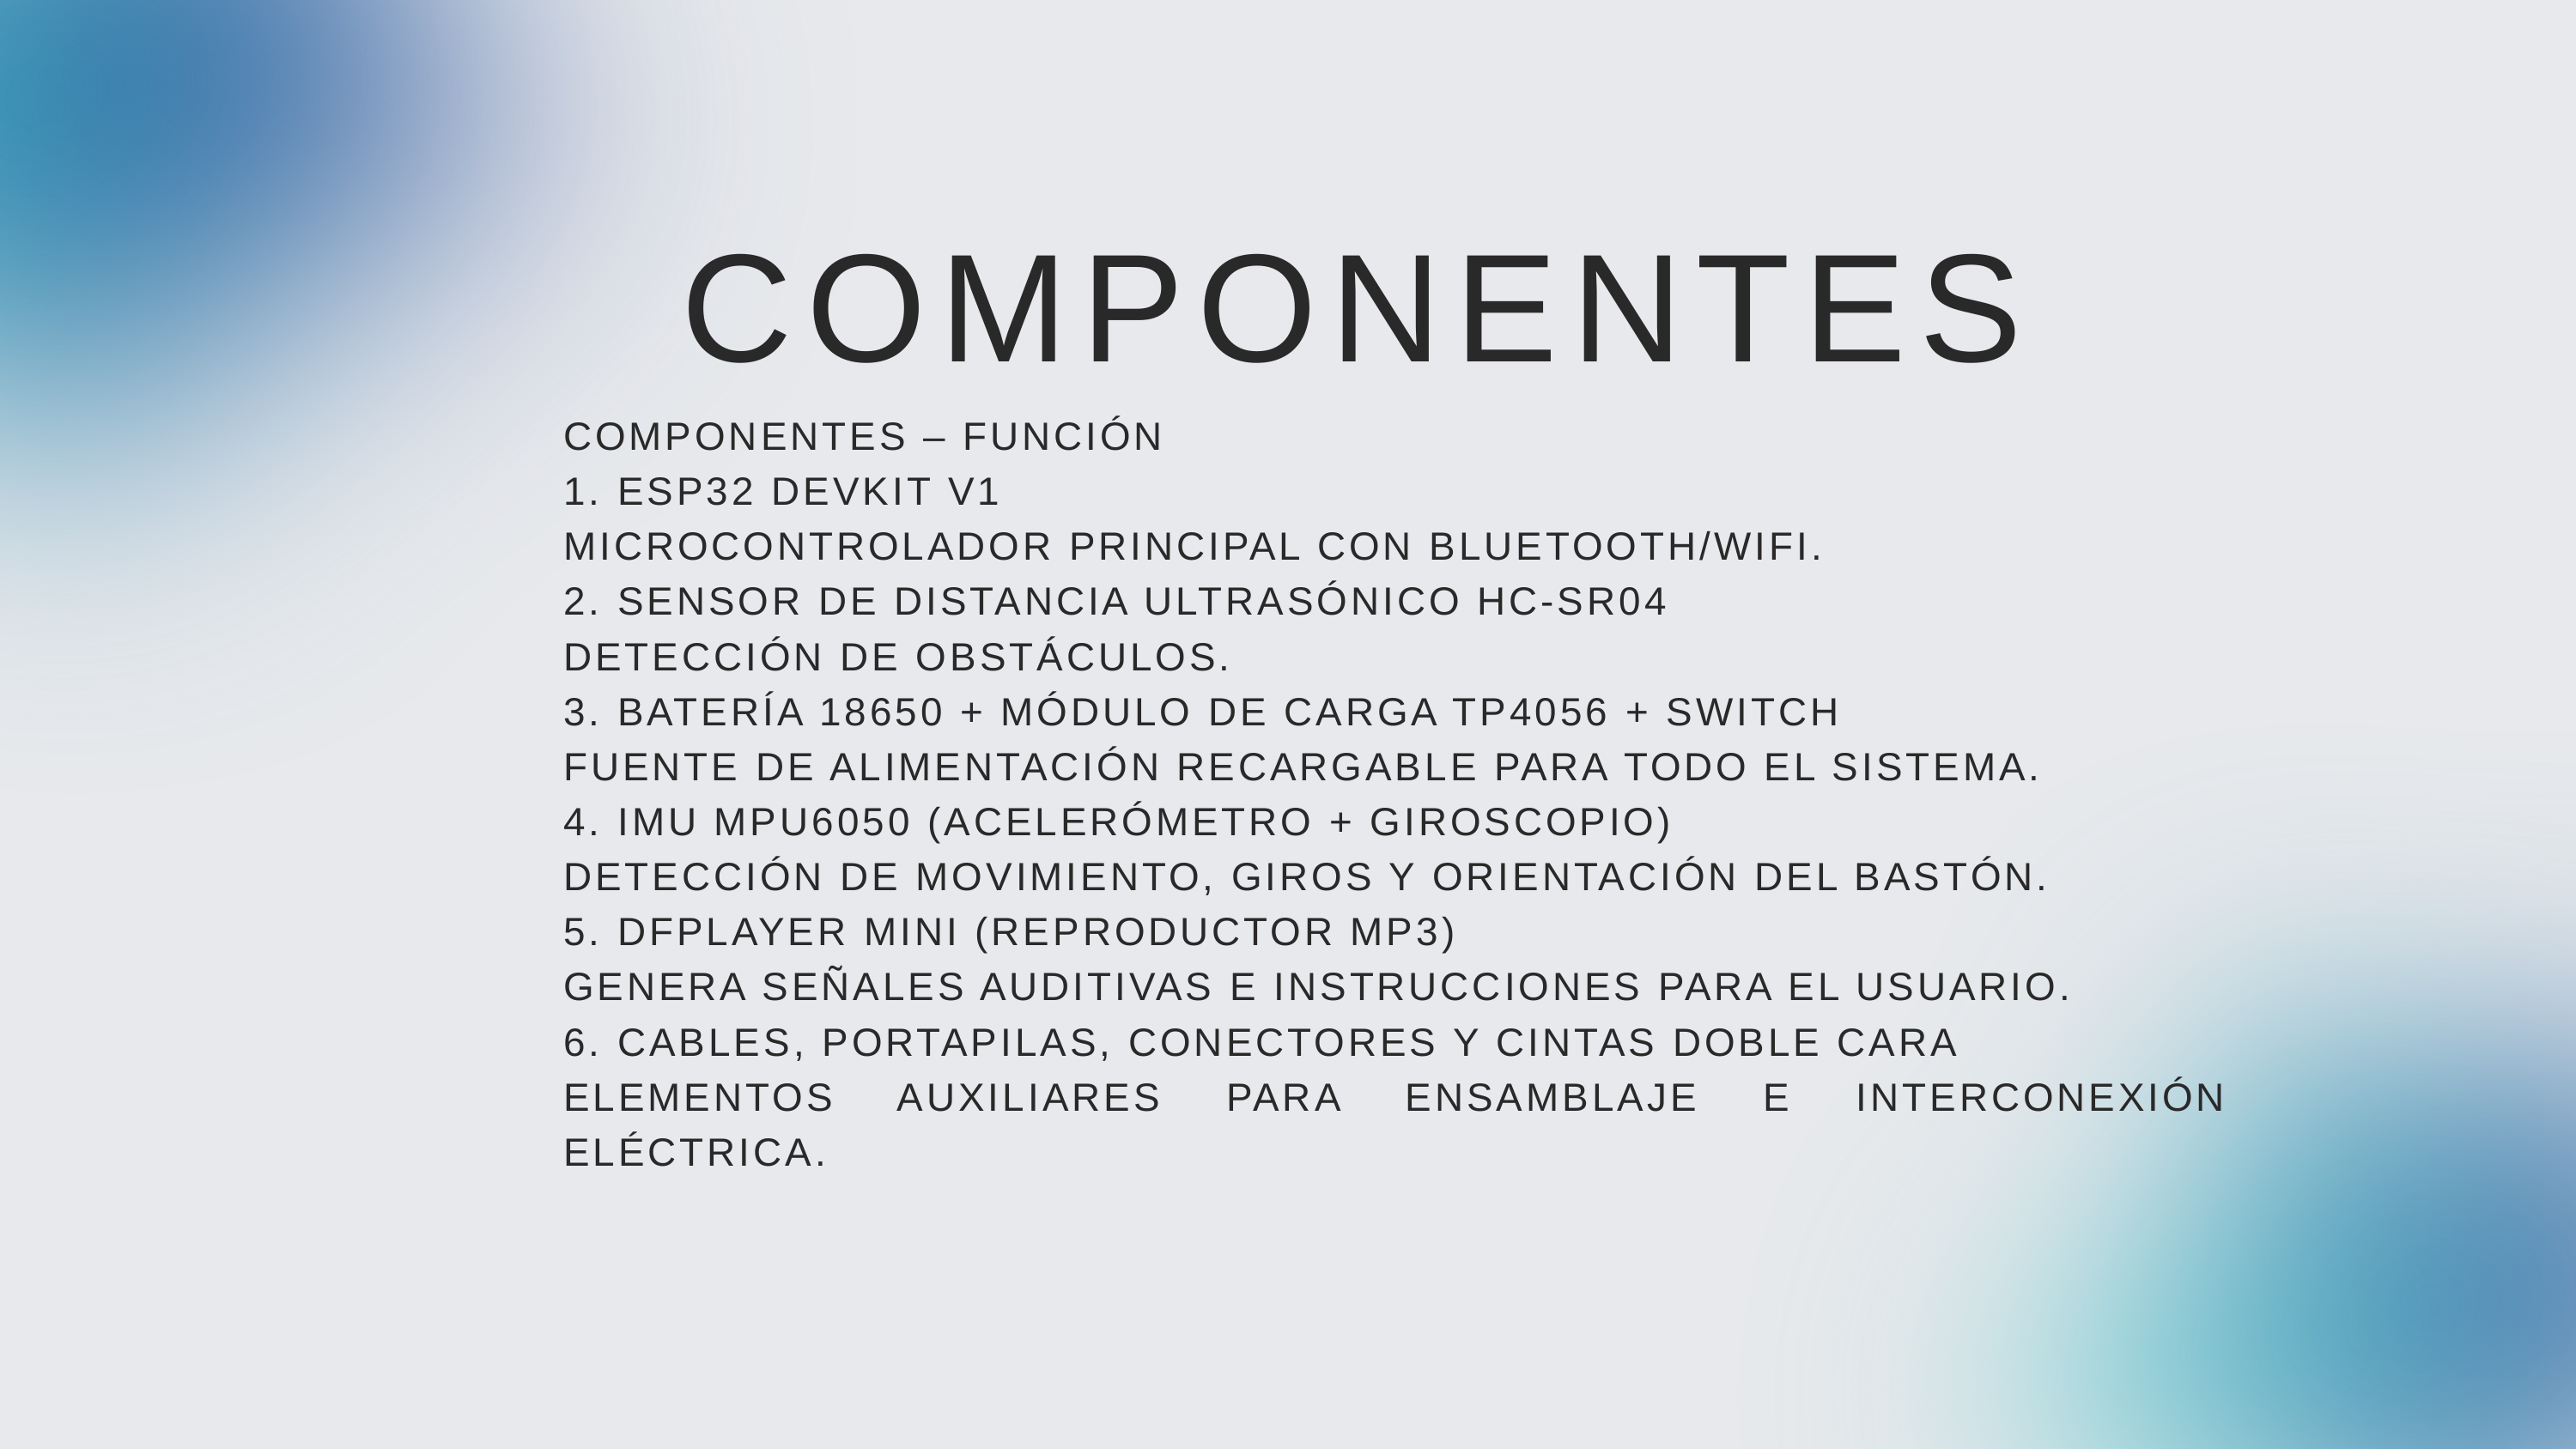

COMPONENTES
COMPONENTES – FUNCIÓN
1. ESP32 DEVKIT V1
MICROCONTROLADOR PRINCIPAL CON BLUETOOTH/WIFI.
2. SENSOR DE DISTANCIA ULTRASÓNICO HC-SR04
DETECCIÓN DE OBSTÁCULOS.
3. BATERÍA 18650 + MÓDULO DE CARGA TP4056 + SWITCH
FUENTE DE ALIMENTACIÓN RECARGABLE PARA TODO EL SISTEMA.
4. IMU MPU6050 (ACELERÓMETRO + GIROSCOPIO)
DETECCIÓN DE MOVIMIENTO, GIROS Y ORIENTACIÓN DEL BASTÓN.
5. DFPLAYER MINI (REPRODUCTOR MP3)
GENERA SEÑALES AUDITIVAS E INSTRUCCIONES PARA EL USUARIO.
6. CABLES, PORTAPILAS, CONECTORES Y CINTAS DOBLE CARA
ELEMENTOS AUXILIARES PARA ENSAMBLAJE E INTERCONEXIÓN ELÉCTRICA.